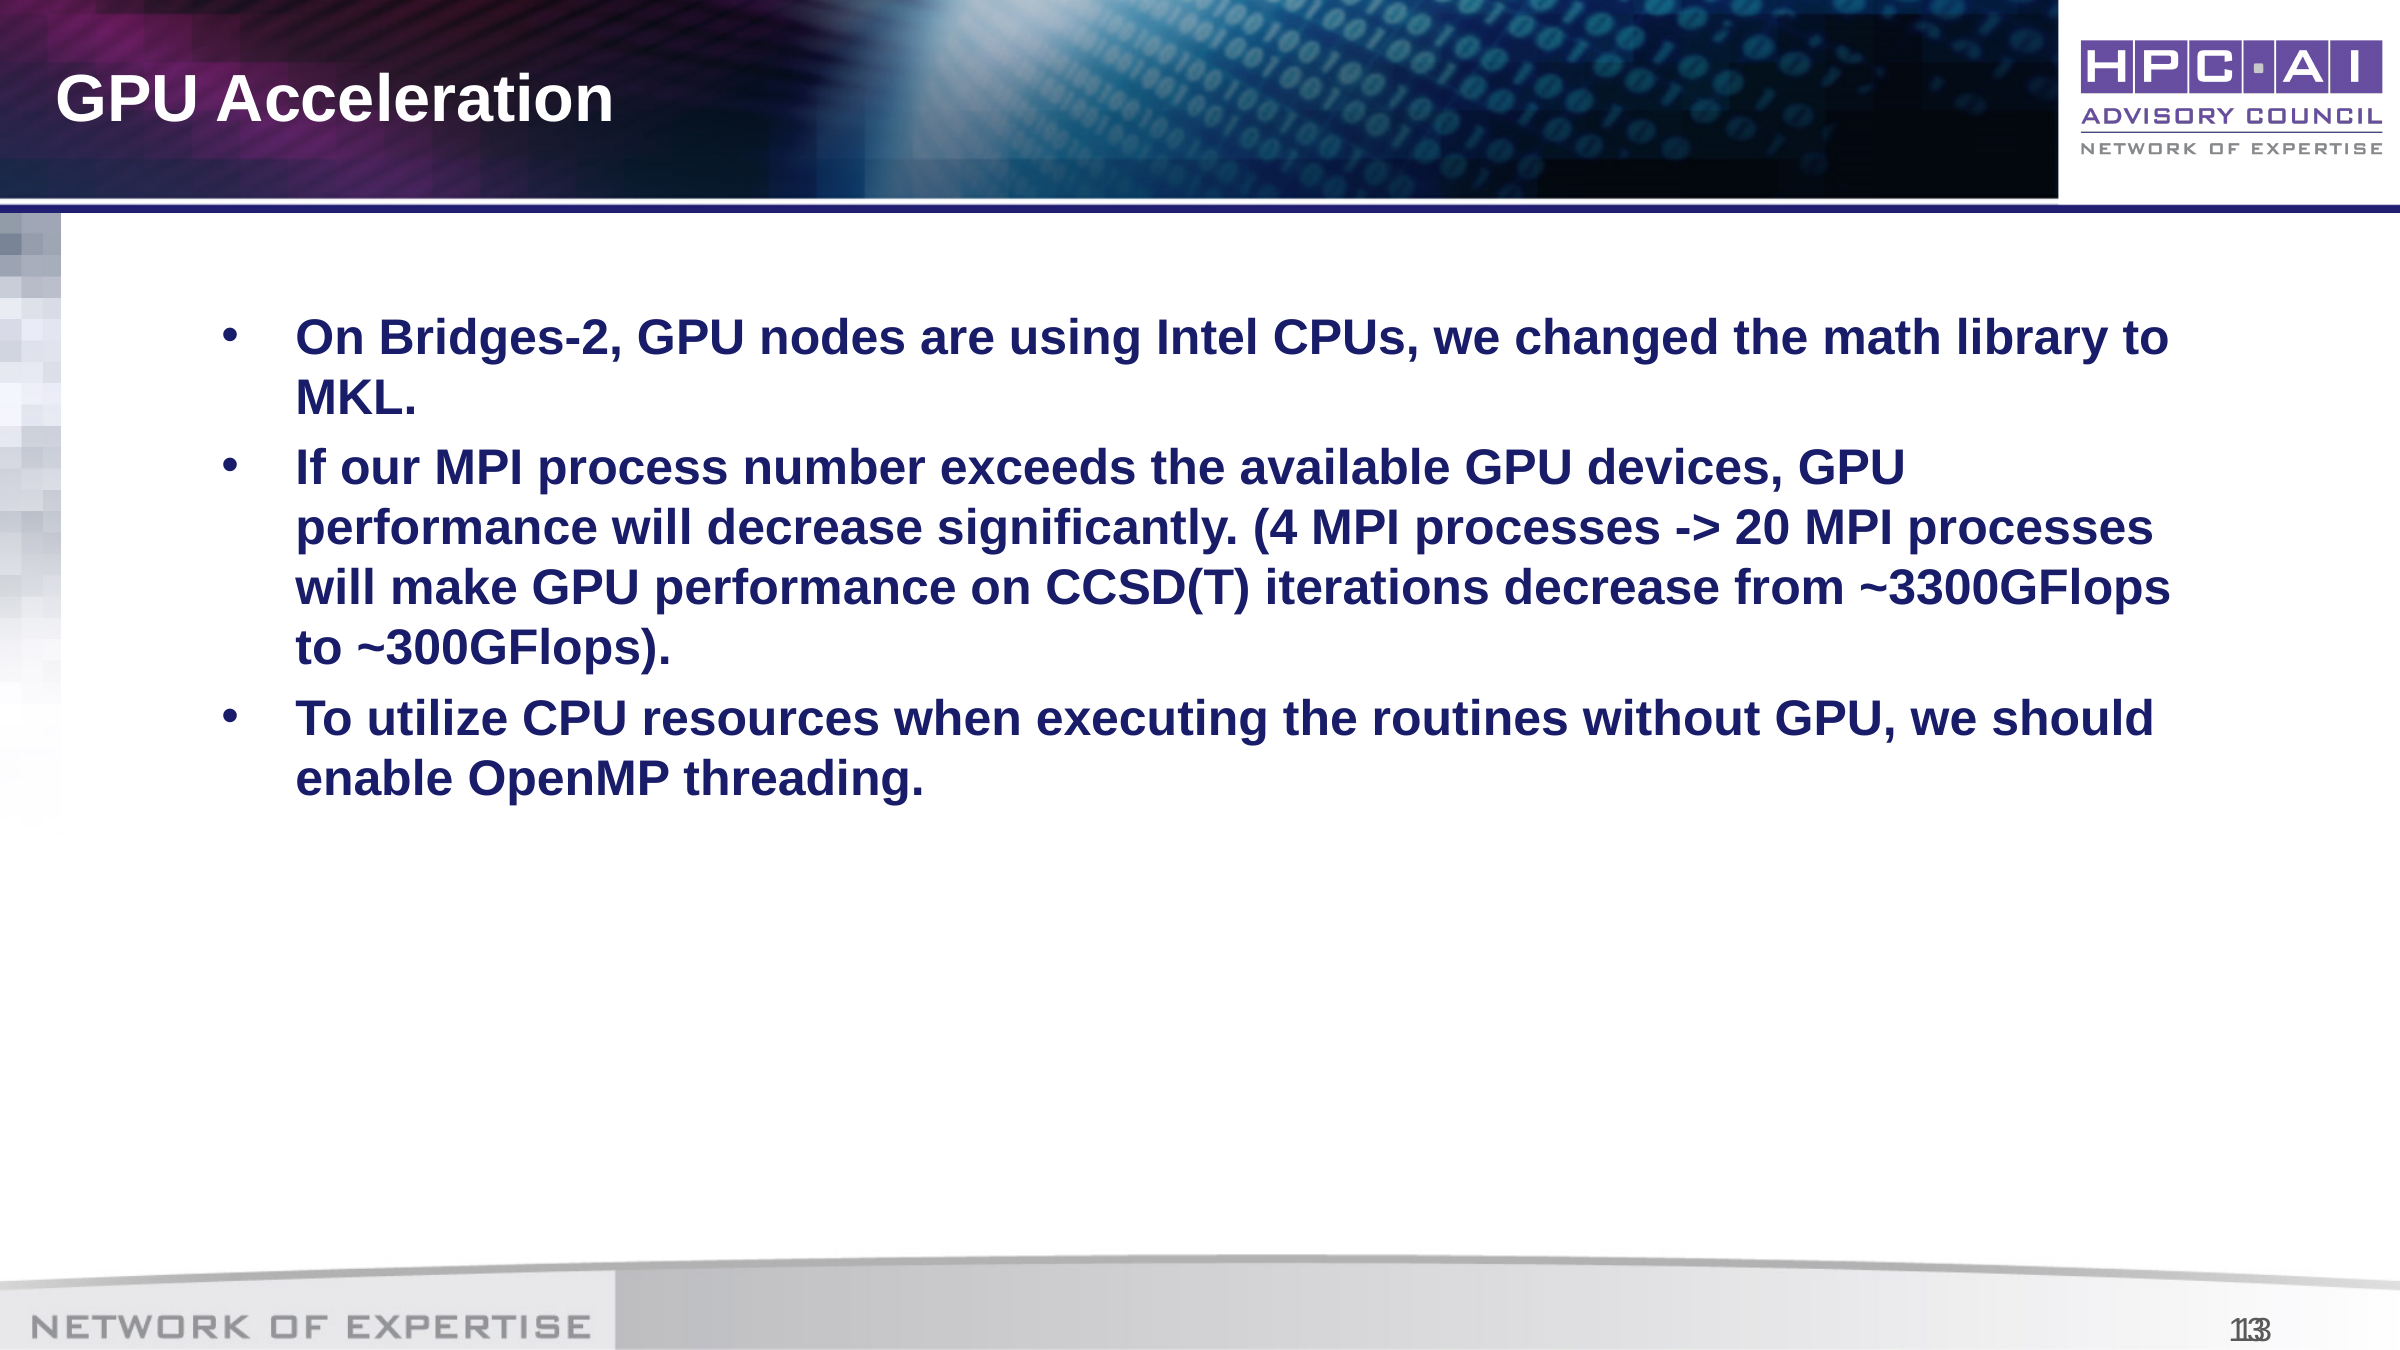

# GPU Acceleration
On Bridges-2, GPU nodes are using Intel CPUs, we changed the math library to MKL.
If our MPI process number exceeds the available GPU devices, GPU performance will decrease significantly. (4 MPI processes -> 20 MPI processes will make GPU performance on CCSD(T) iterations decrease from ~3300GFlops to ~300GFlops).
To utilize CPU resources when executing the routines without GPU, we should enable OpenMP threading.
13